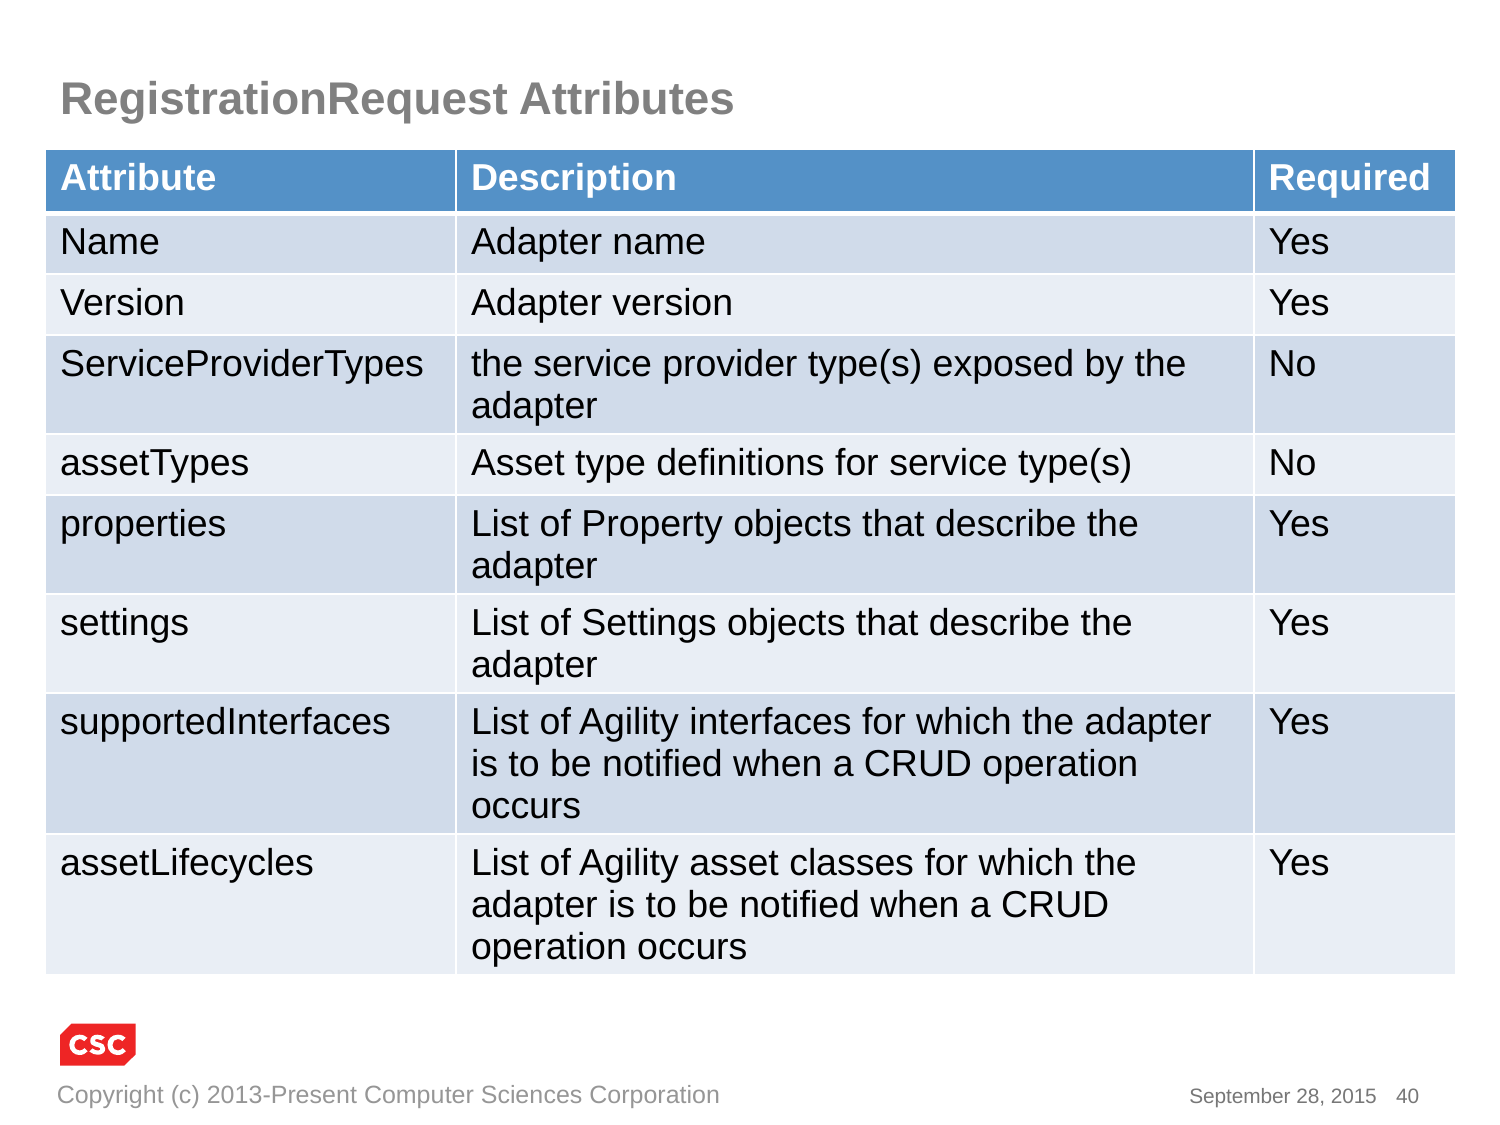

# RegistrationRequest Attributes
| Attribute | Description | Required |
| --- | --- | --- |
| Name | Adapter name | Yes |
| Version | Adapter version | Yes |
| ServiceProviderTypes | the service provider type(s) exposed by the adapter | No |
| assetTypes | Asset type definitions for service type(s) | No |
| properties | List of Property objects that describe the adapter | Yes |
| settings | List of Settings objects that describe the adapter | Yes |
| supportedInterfaces | List of Agility interfaces for which the adapter is to be notified when a CRUD operation occurs | Yes |
| assetLifecycles | List of Agility asset classes for which the adapter is to be notified when a CRUD operation occurs | Yes |